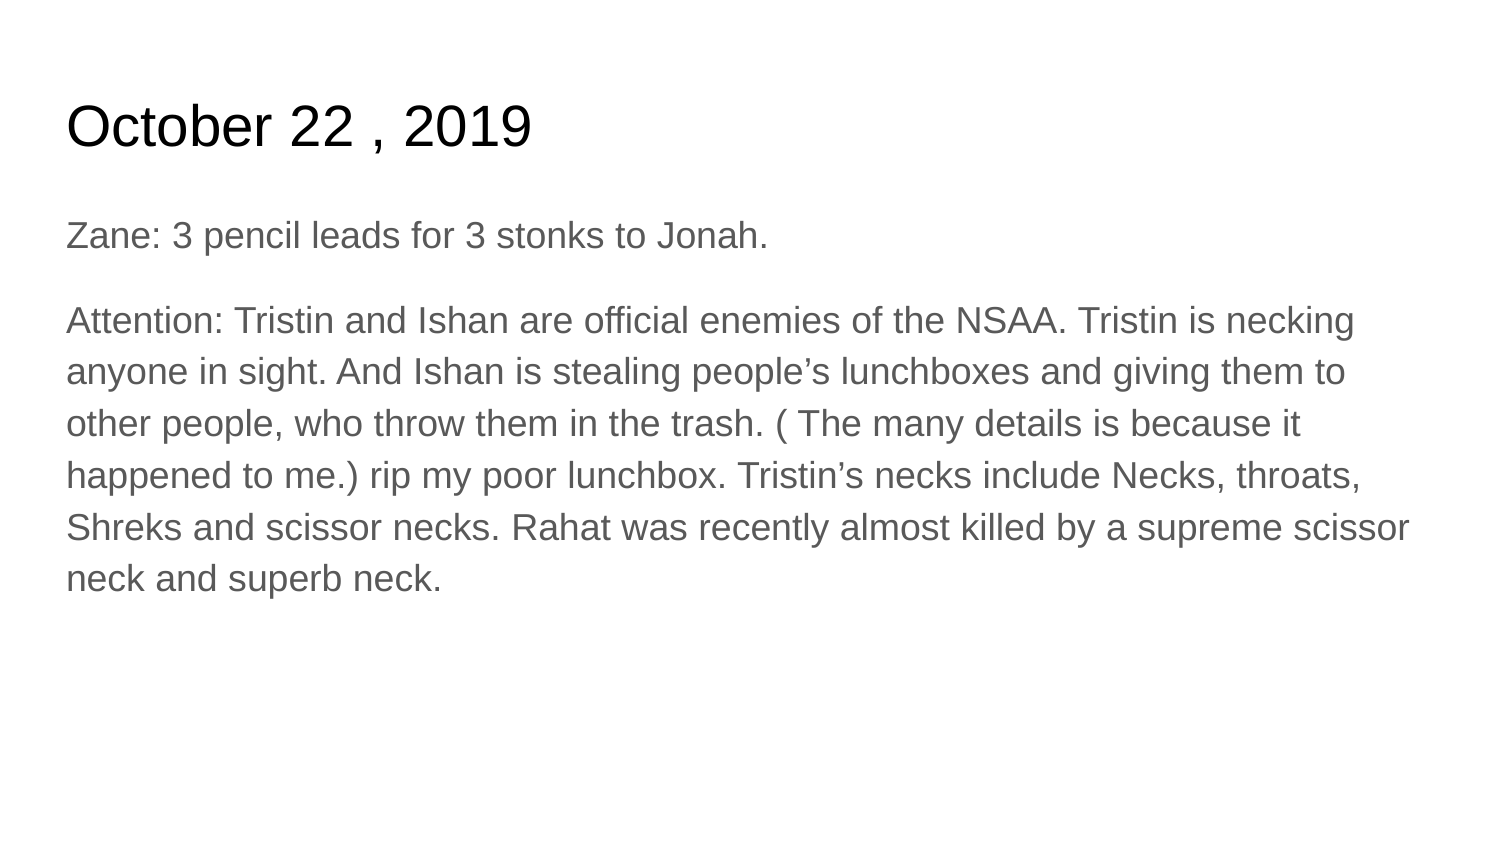

# October 22 , 2019
Zane: 3 pencil leads for 3 stonks to Jonah.
Attention: Tristin and Ishan are official enemies of the NSAA. Tristin is necking anyone in sight. And Ishan is stealing people’s lunchboxes and giving them to other people, who throw them in the trash. ( The many details is because it happened to me.) rip my poor lunchbox. Tristin’s necks include Necks, throats, Shreks and scissor necks. Rahat was recently almost killed by a supreme scissor neck and superb neck.